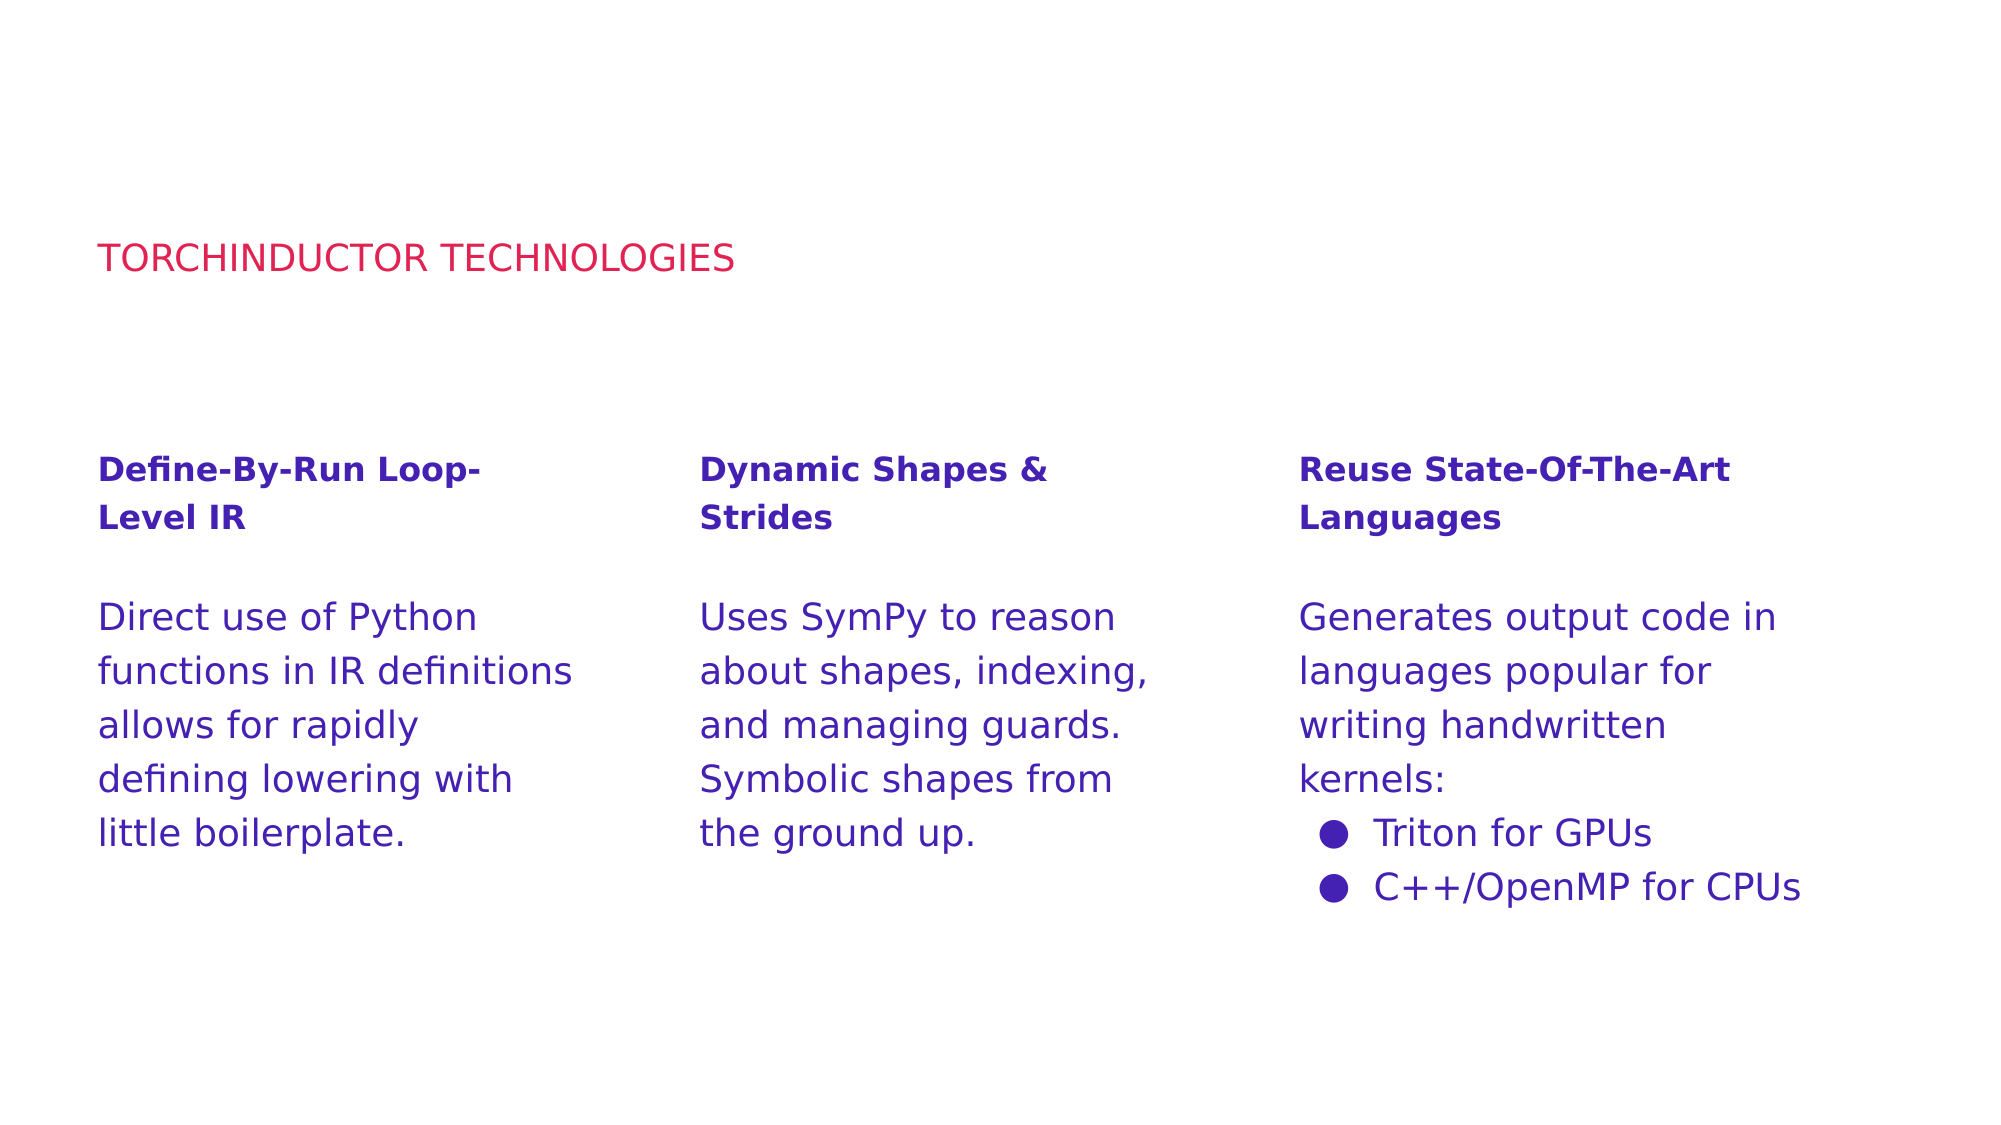

TORCHINDUCTOR TECHNOLOGIES
Define-By-Run Loop-Level IR
Direct use of Python functions in IR definitions allows for rapidly defining lowering with little boilerplate.

Dynamic Shapes & Strides
Uses SymPy to reason about shapes, indexing, and managing guards.  Symbolic shapes from the ground up.

Reuse State-Of-The-Art Languages
Generates output code in languages popular for writing handwritten kernels:
Triton for GPUs
C++/OpenMP for CPUs